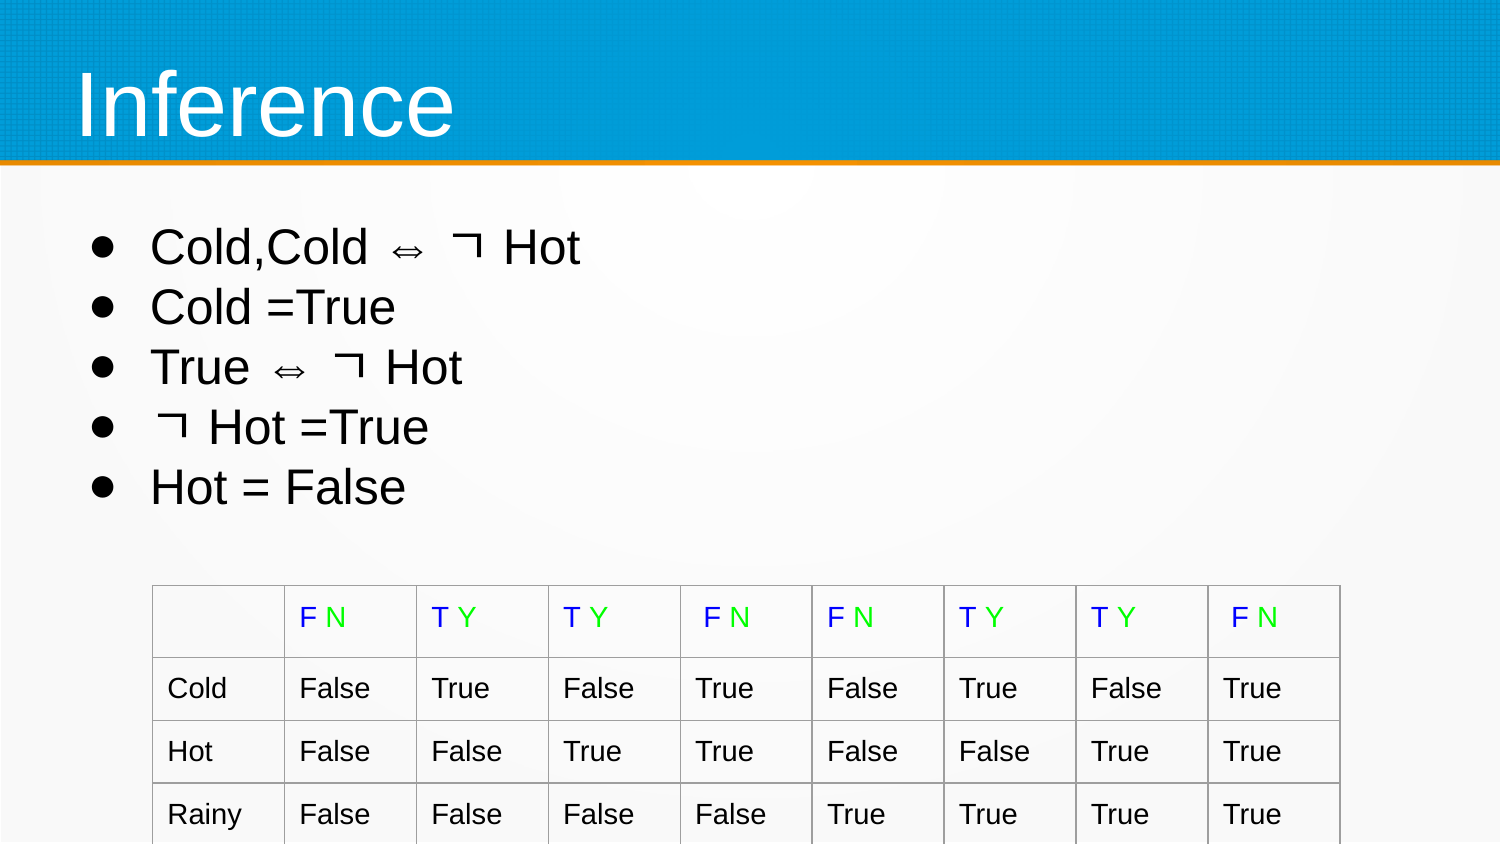

Inference
Cold,Cold ⇔ㄱHot
Cold =True
True ⇔ㄱHot
ㄱHot =True
Hot = False

|  | F N | T Y | T Y | F N | F N | T Y | T Y | F N |
| --- | --- | --- | --- | --- | --- | --- | --- | --- |
| Cold | False | True | False | True | False | True | False | True |
| Hot | False | False | True | True | False | False | True | True |
| Rainy | False | False | False | False | True | True | True | True |